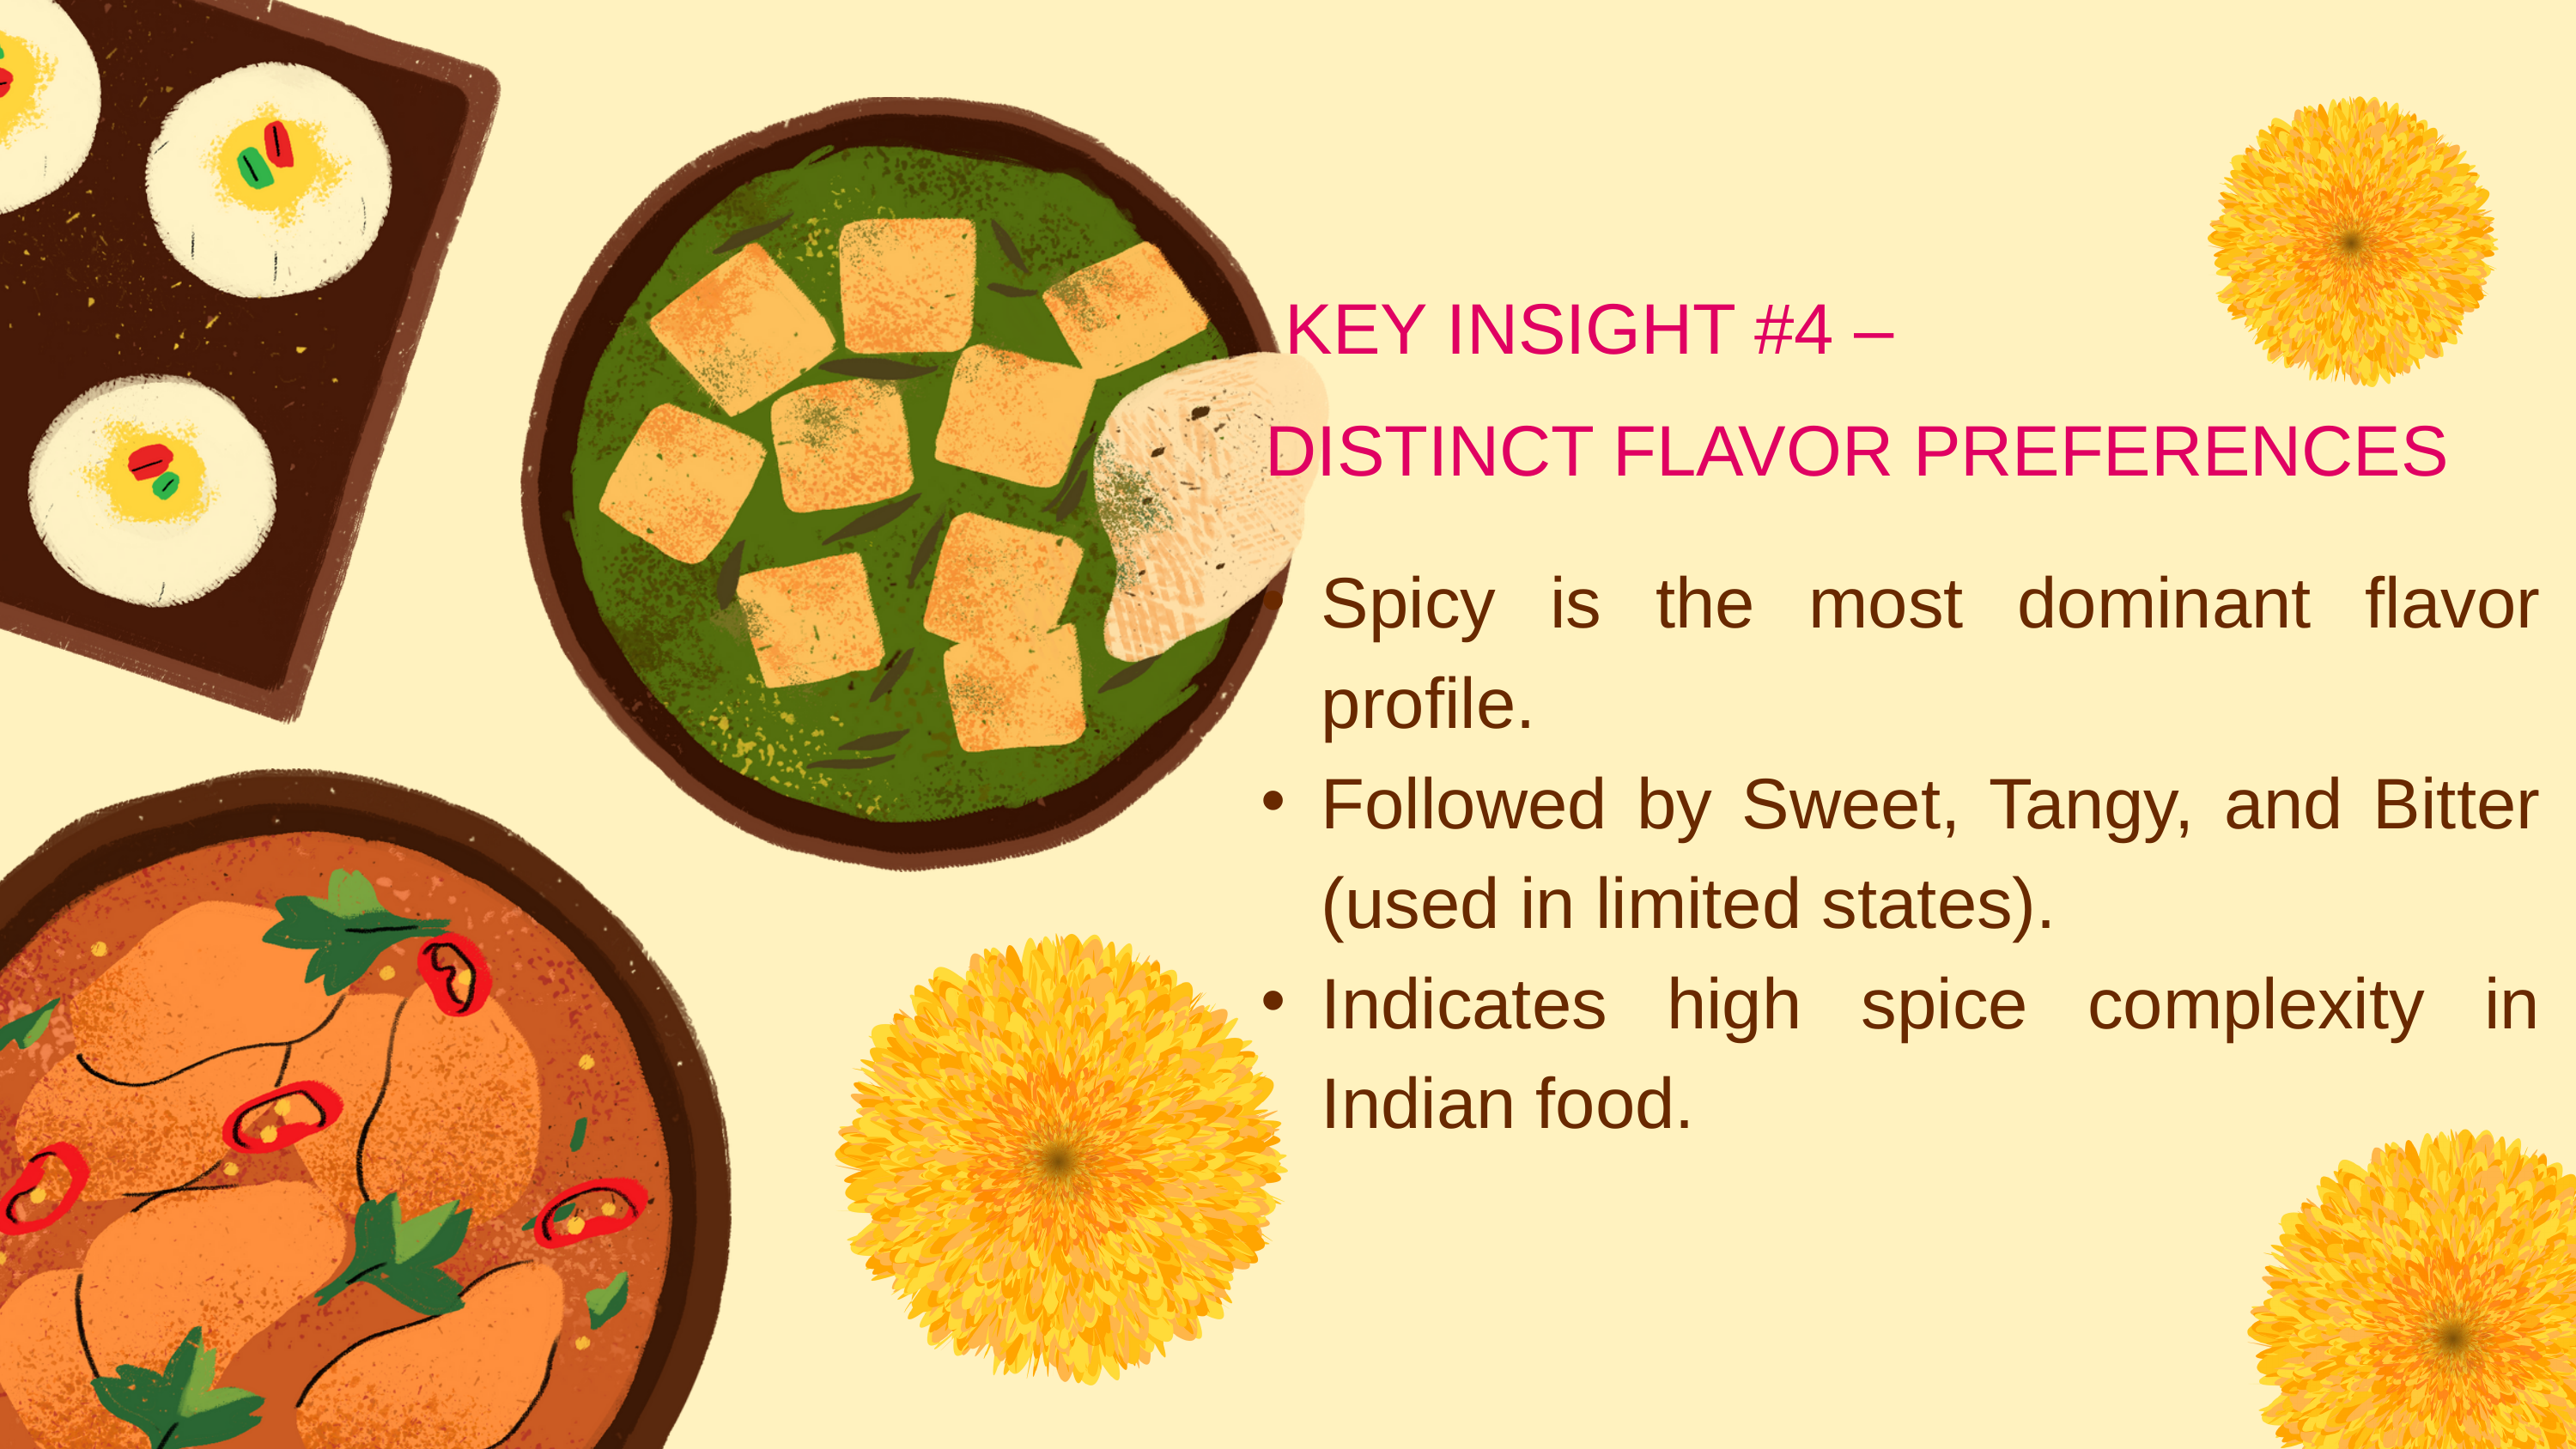

KEY INSIGHT #4 –

DISTINCT FLAVOR PREFERENCES
Spicy is the most dominant flavor profile.
Followed by Sweet, Tangy, and Bitter (used in limited states).
Indicates high spice complexity in Indian food.